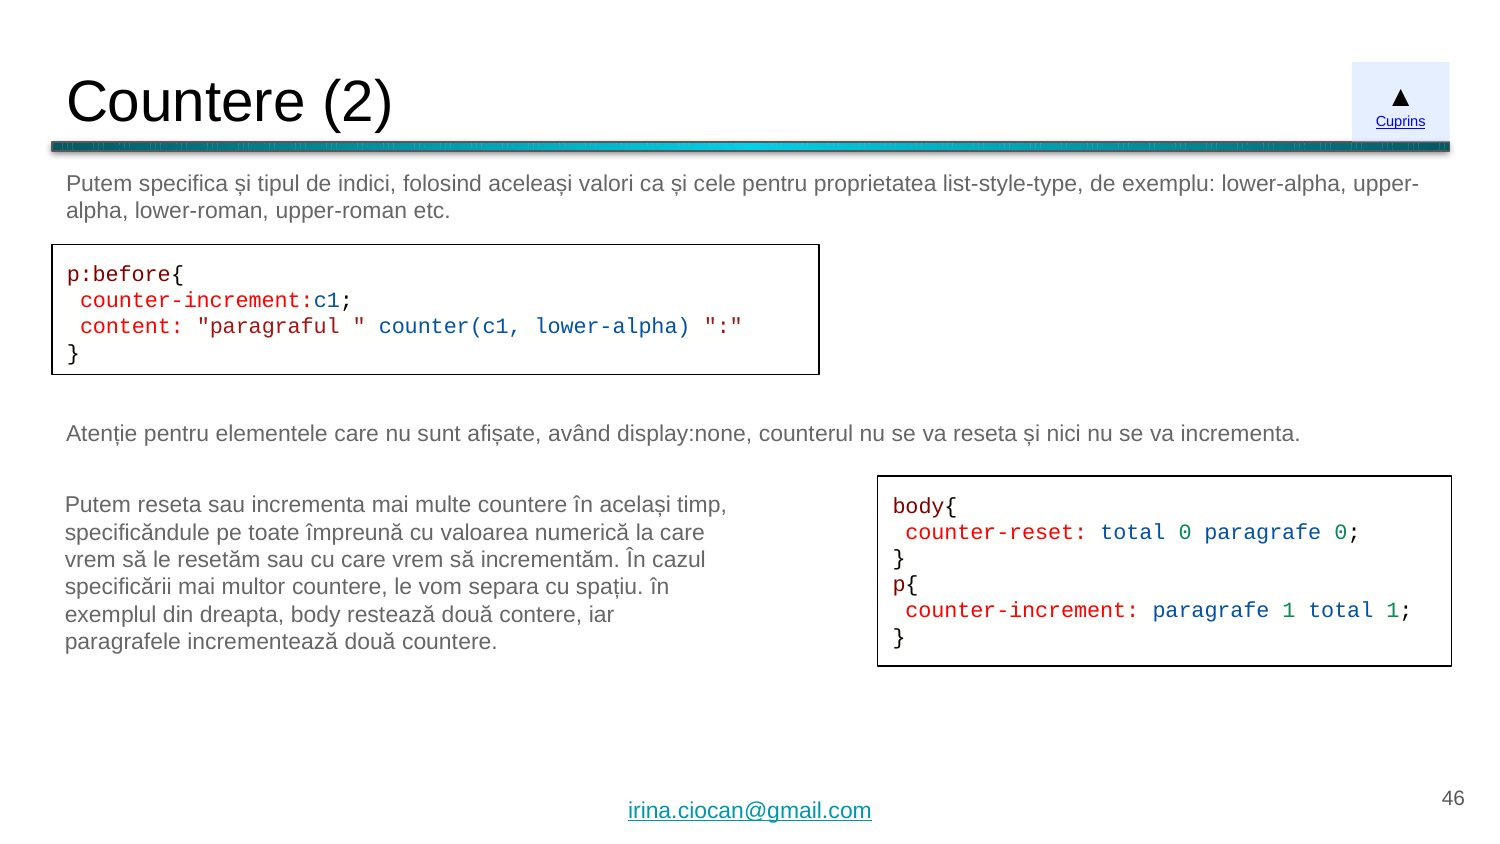

# Countere (2)
▲
Cuprins

Putem specifica și tipul de indici, folosind aceleași valori ca și cele pentru proprietatea list-style-type, de exemplu: lower-alpha, upper-alpha, lower-roman, upper-roman etc.
p:before{
 counter-increment:c1;
 content: "paragraful " counter(c1, lower-alpha) ":"
}
Atenție pentru elementele care nu sunt afișate, având display:none, counterul nu se va reseta și nici nu se va incrementa.
Putem reseta sau incrementa mai multe countere în același timp, specificăndule pe toate împreună cu valoarea numerică la care vrem să le resetăm sau cu care vrem să incrementăm. În cazul specificării mai multor countere, le vom separa cu spațiu. în exemplul din dreapta, body restează două contere, iar paragrafele incrementează două countere.
body{
 counter-reset: total 0 paragrafe 0;
}
p{
 counter-increment: paragrafe 1 total 1;
}

46
irina.ciocan@gmail.com